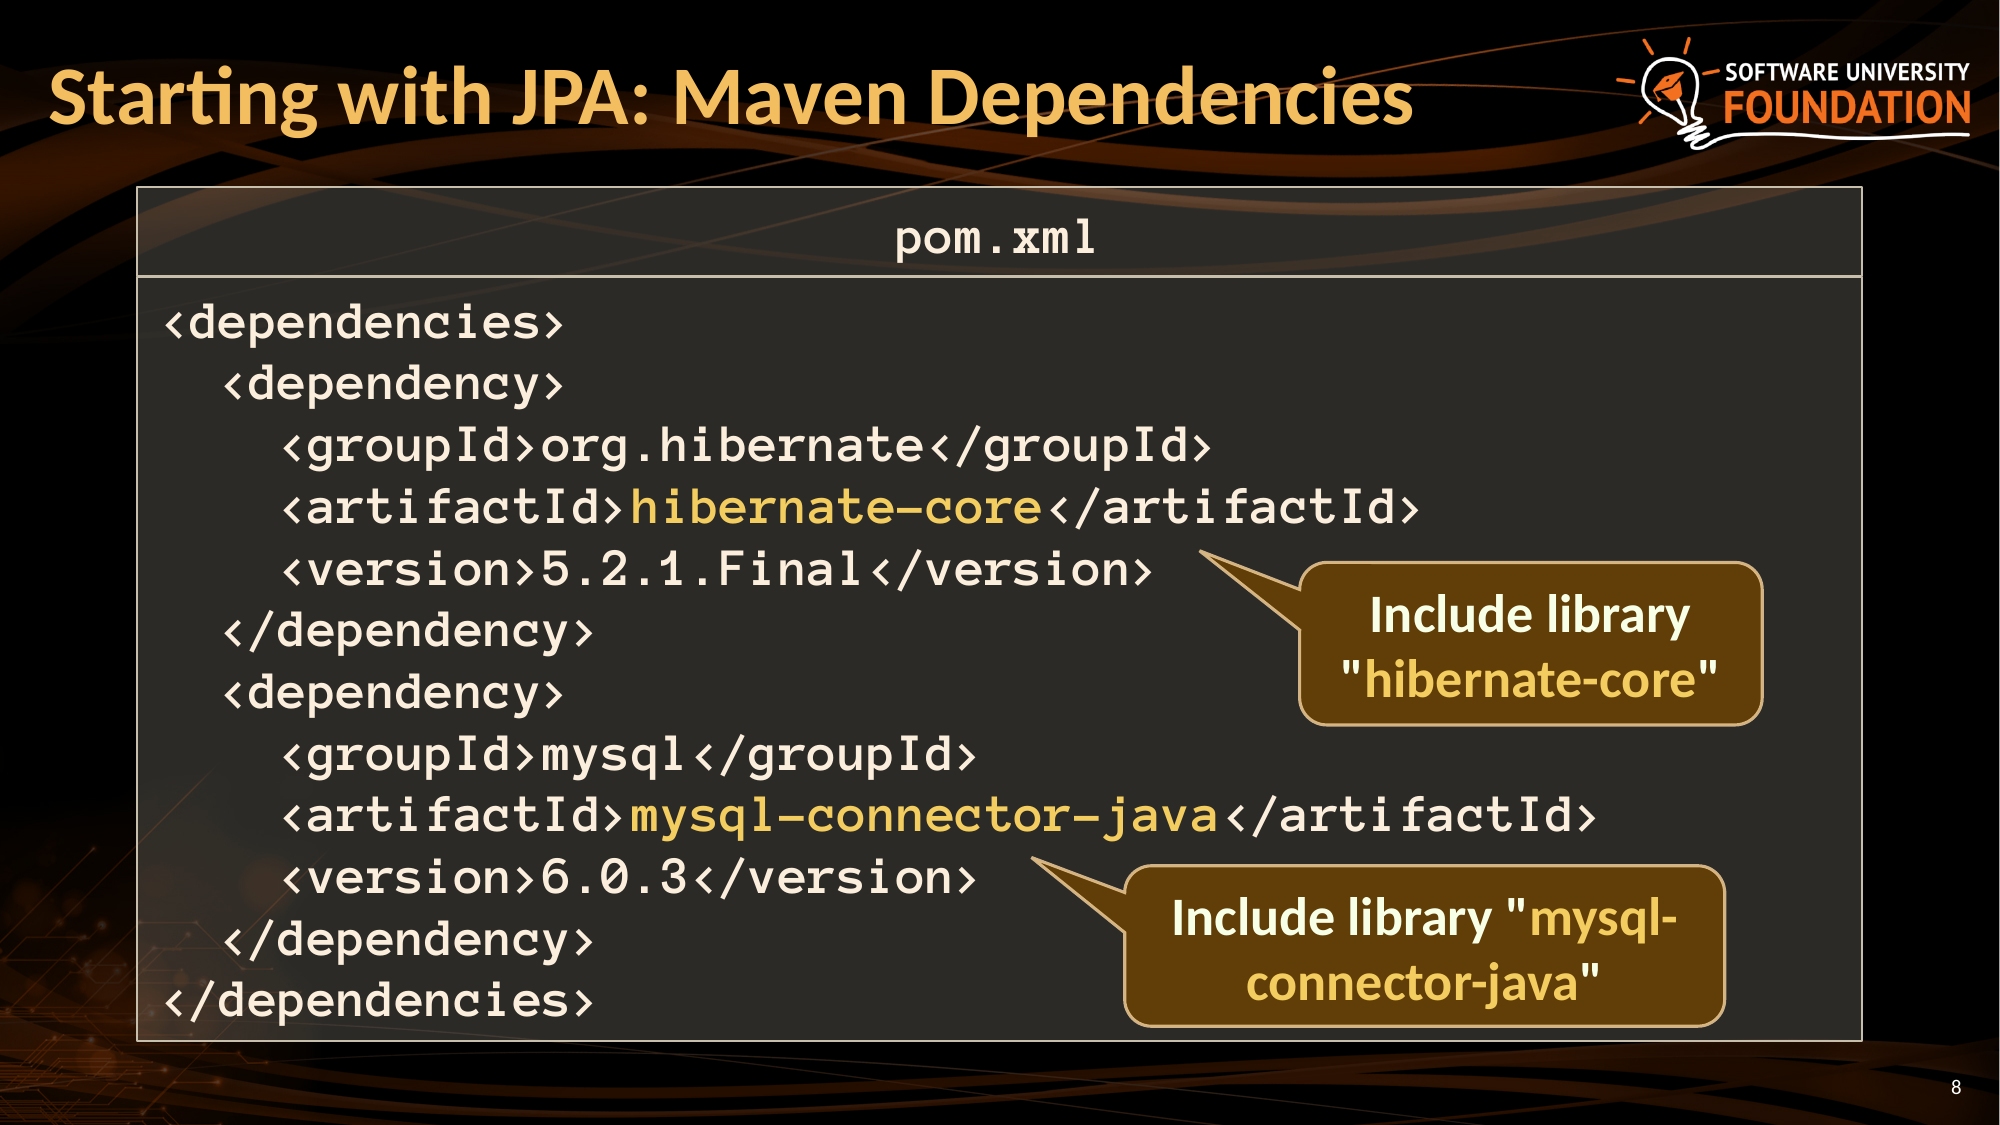

# Starting with JPA: Maven Dependencies
pom.xml
<dependencies>
  <dependency>
    <groupId>org.hibernate</groupId>
    <artifactId>hibernate-core</artifactId>
    <version>5.2.1.Final</version>
  </dependency>
  <dependency>
    <groupId>mysql</groupId>
    <artifactId>mysql-connector-java</artifactId>
    <version>6.0.3</version>
  </dependency>
</dependencies>
Include library "hibernate-core"
Include library "mysql-connector-java"
8